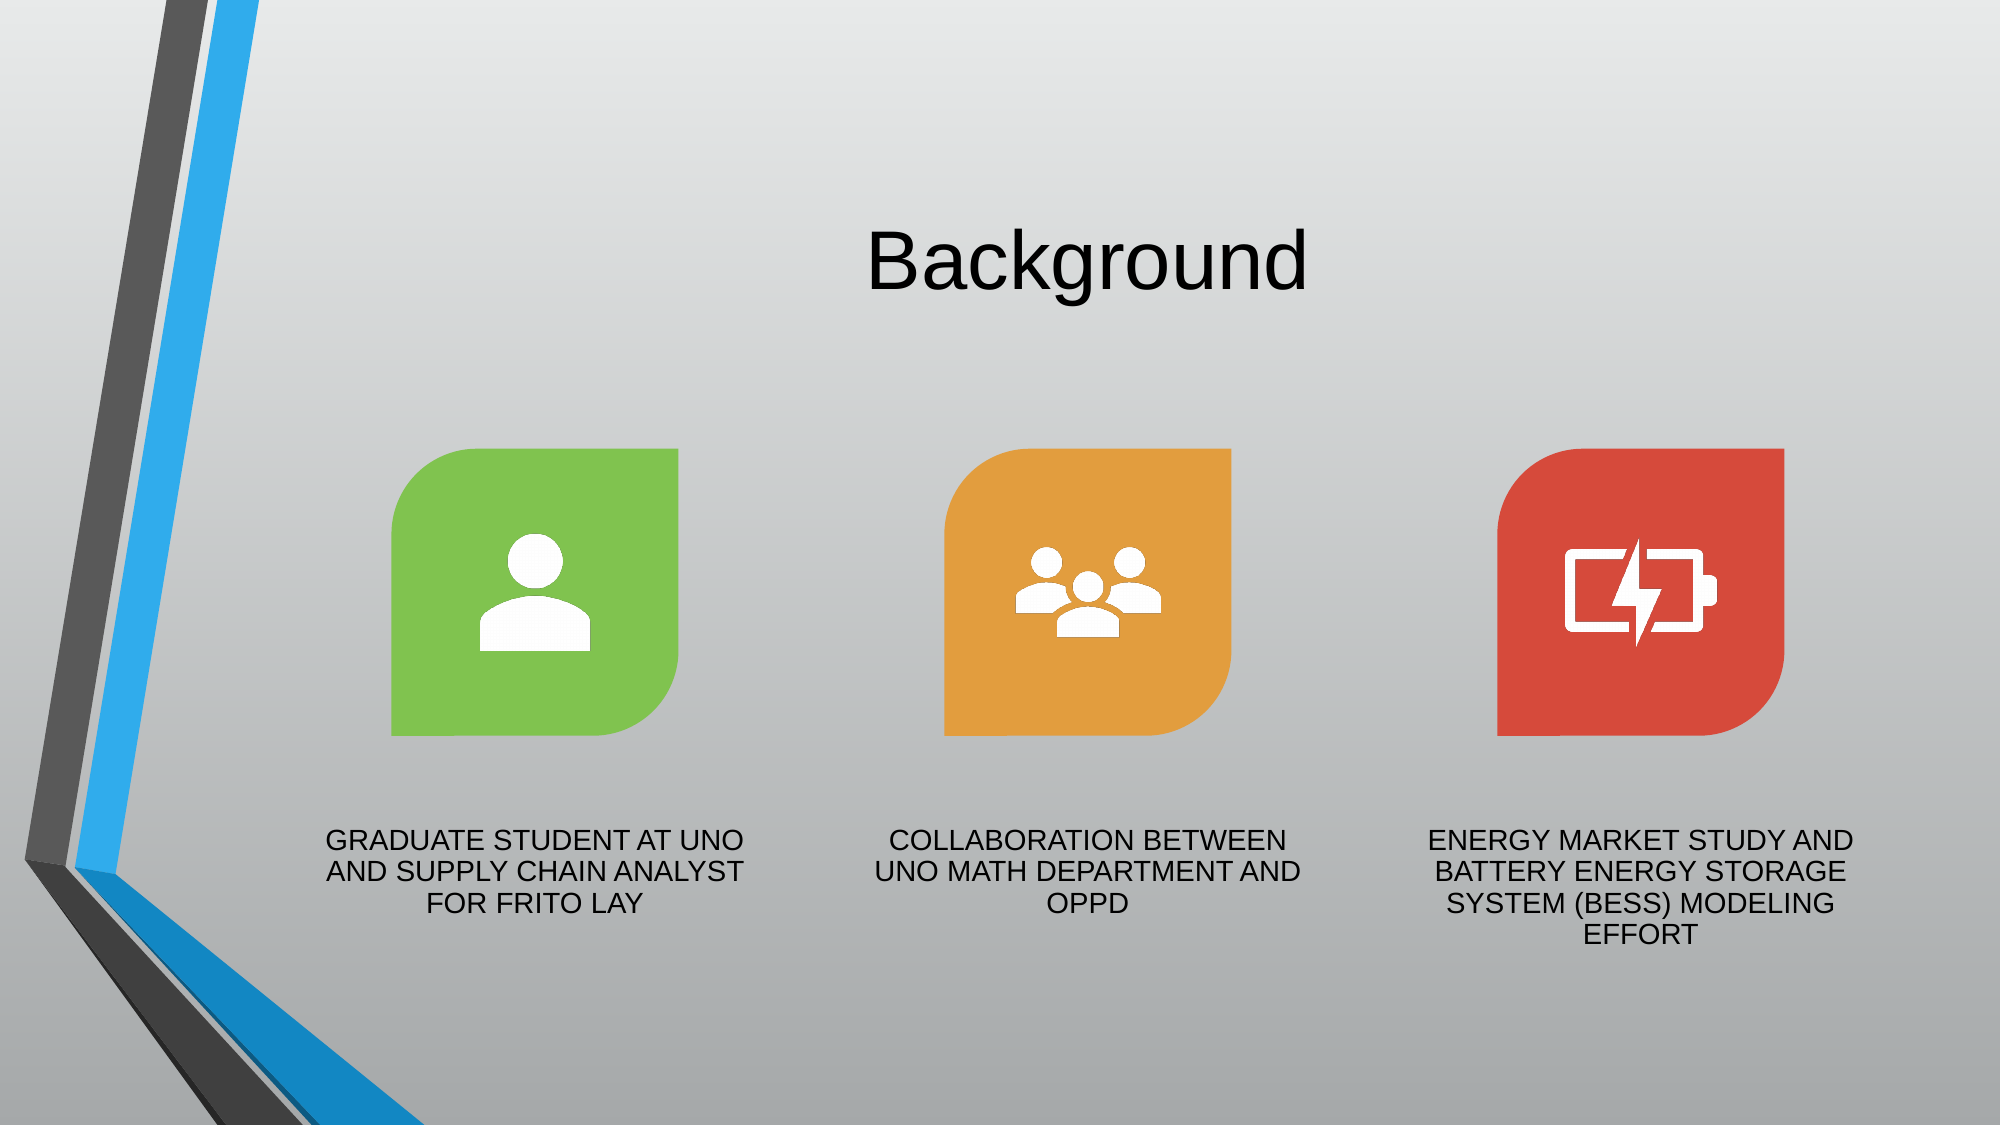

# Background
Graduate Student at UNO and Supply Chain Analyst for Frito Lay
Collaboration between UNO Math Department and OPPD
Energy Market Study and Battery Energy Storage System (BESS) Modeling effort